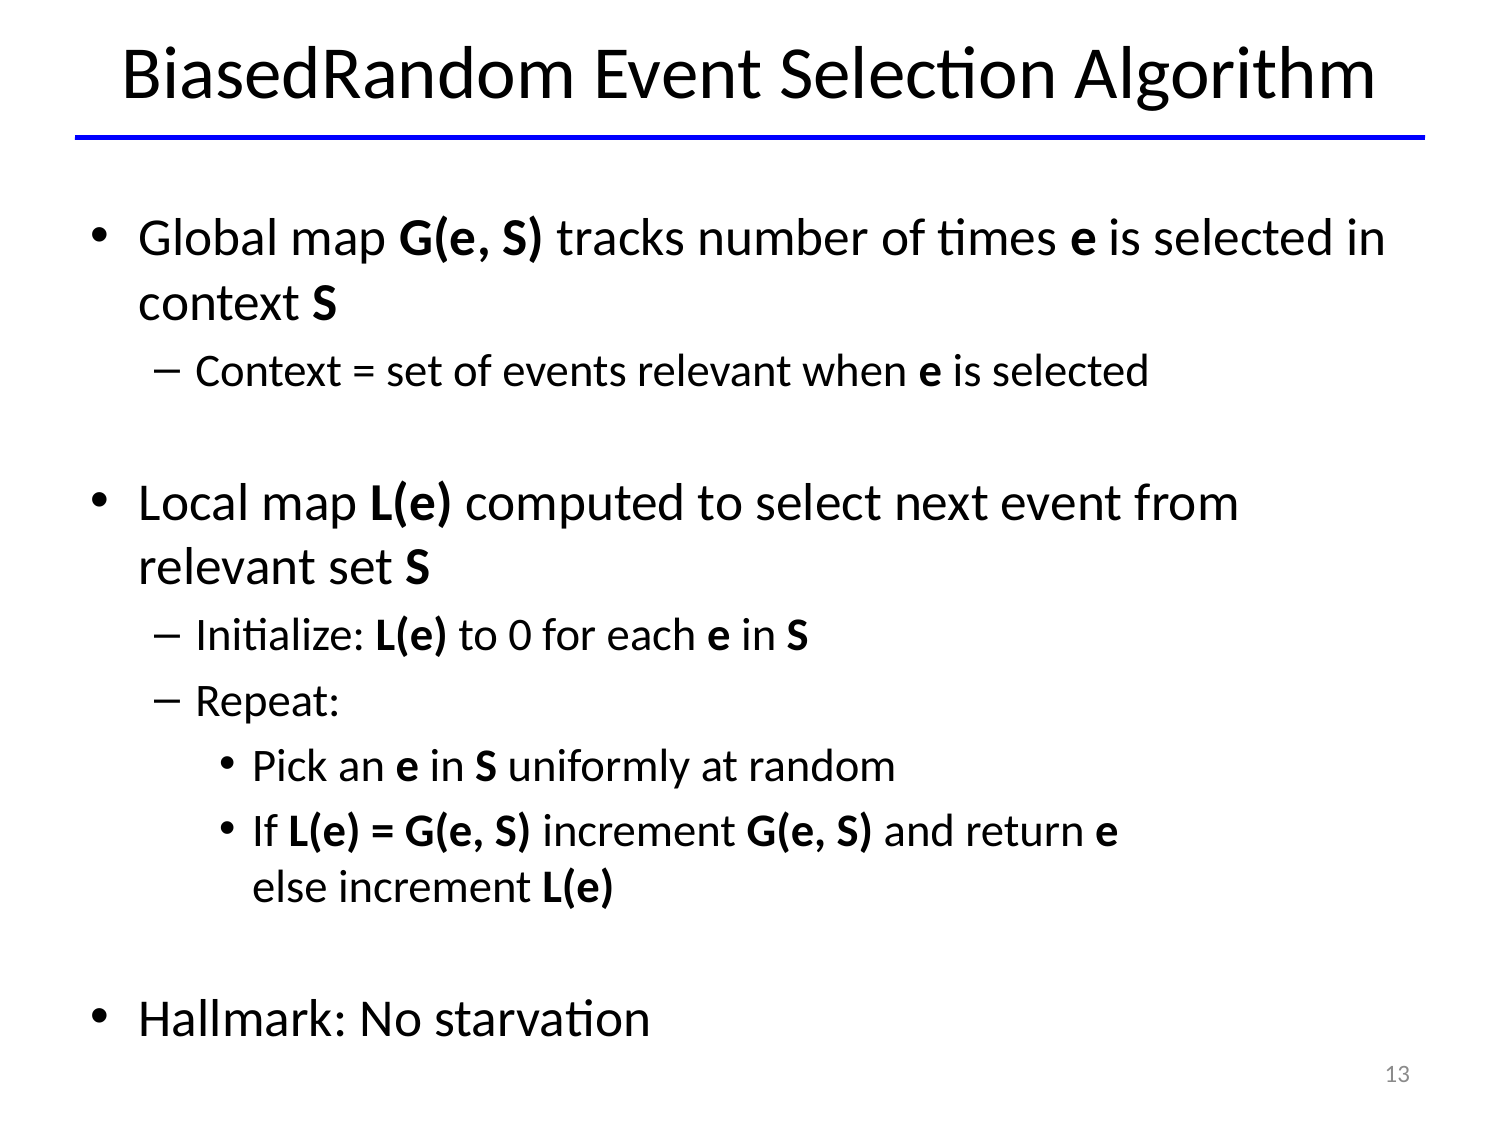

# BiasedRandom Event Selection Algorithm
Global map G(e, S) tracks number of times e is selected in context S
Context = set of events relevant when e is selected

Local map L(e) computed to select next event from relevant set S
Initialize: L(e) to 0 for each e in S
Repeat:
Pick an e in S uniformly at random
If L(e) = G(e, S) increment G(e, S) and return e
else increment L(e)

Hallmark: No starvation
13